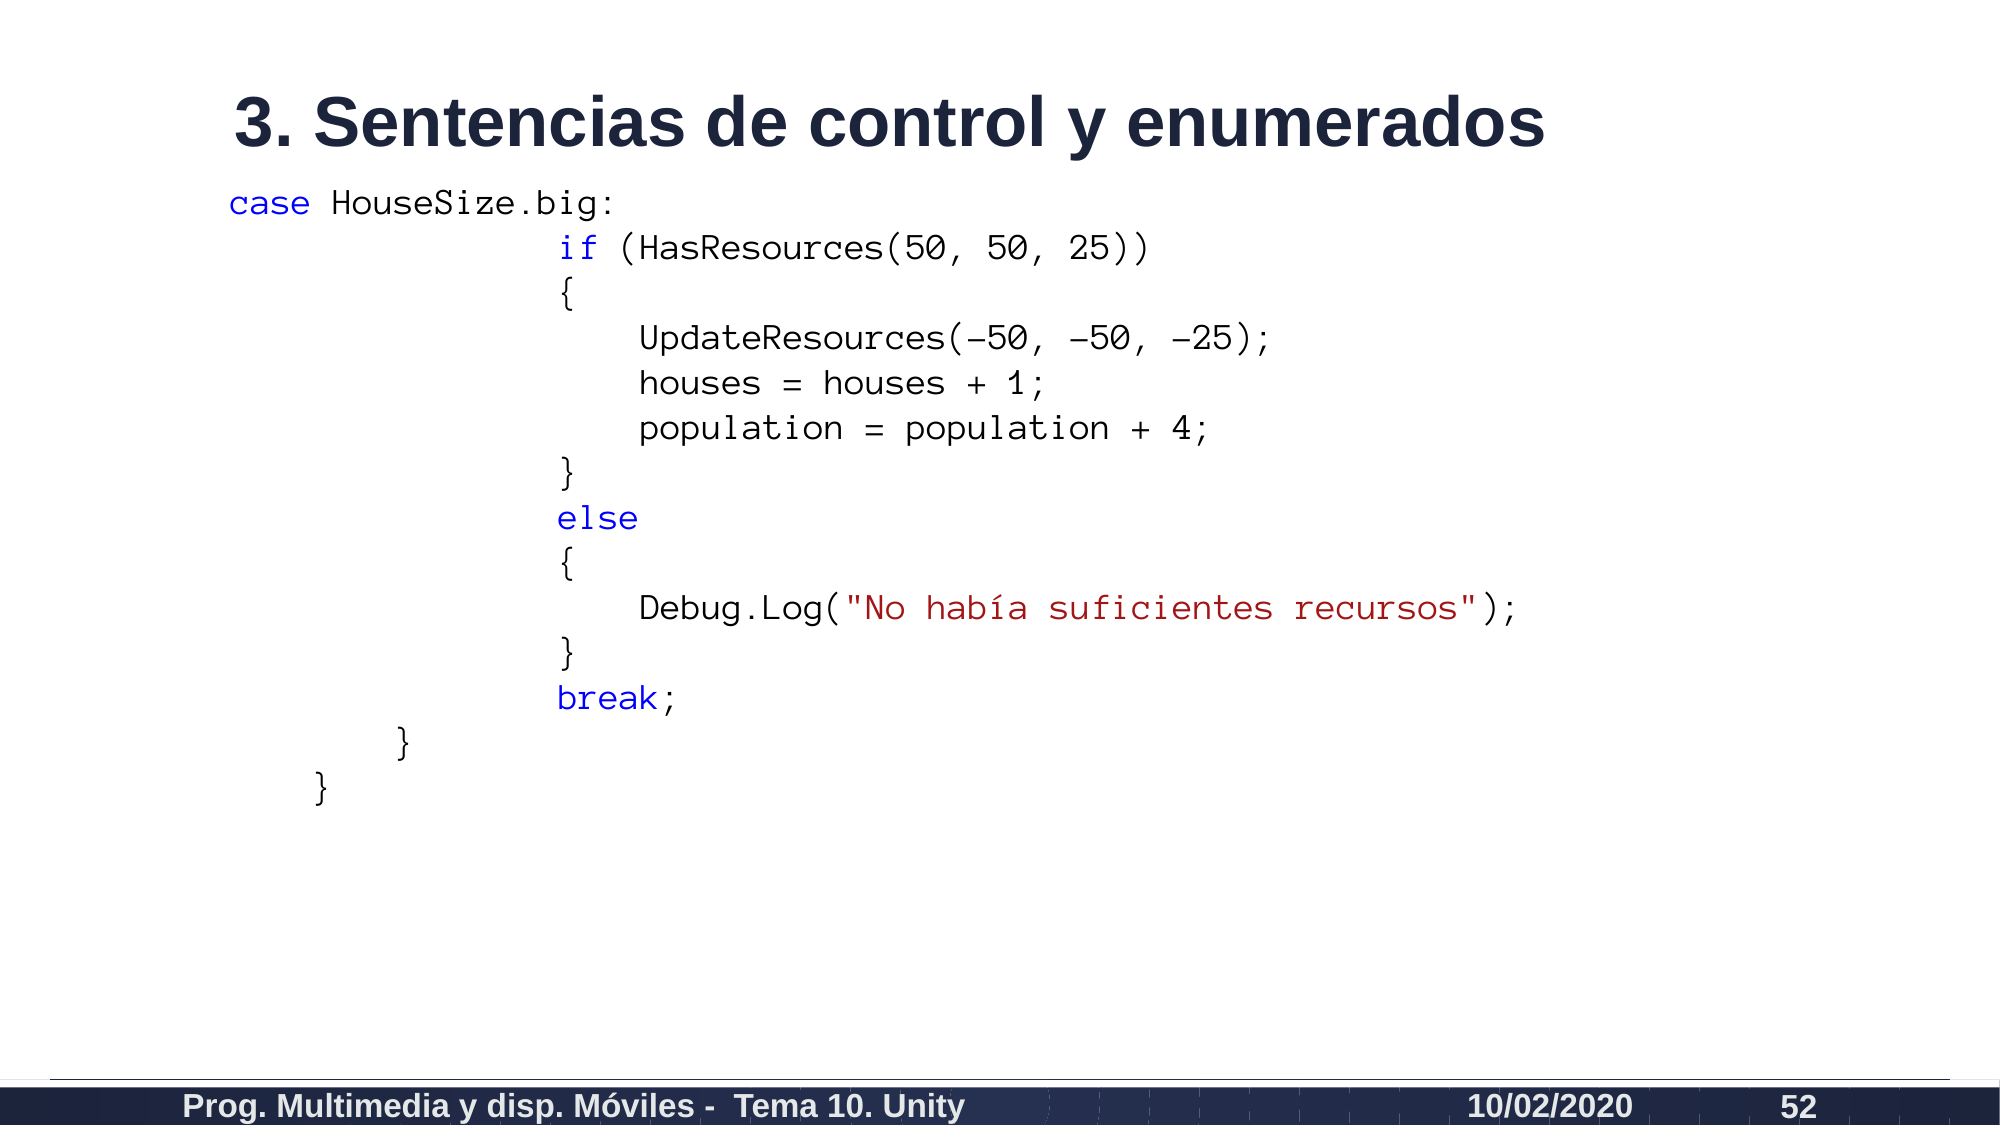

# 3. Sentencias de control y enumerados
case HouseSize.big:
                if (HasResources(50, 50, 25))
                {
                    UpdateResources(-50, -50, -25);
                    houses = houses + 1;
                    population = population + 4;
                }
                else
                {
                    Debug.Log("No había suficientes recursos");
                }
                break;
        }
    }

Prog. Multimedia y disp. Móviles -  Tema 10. Unity
10/02/2020
52